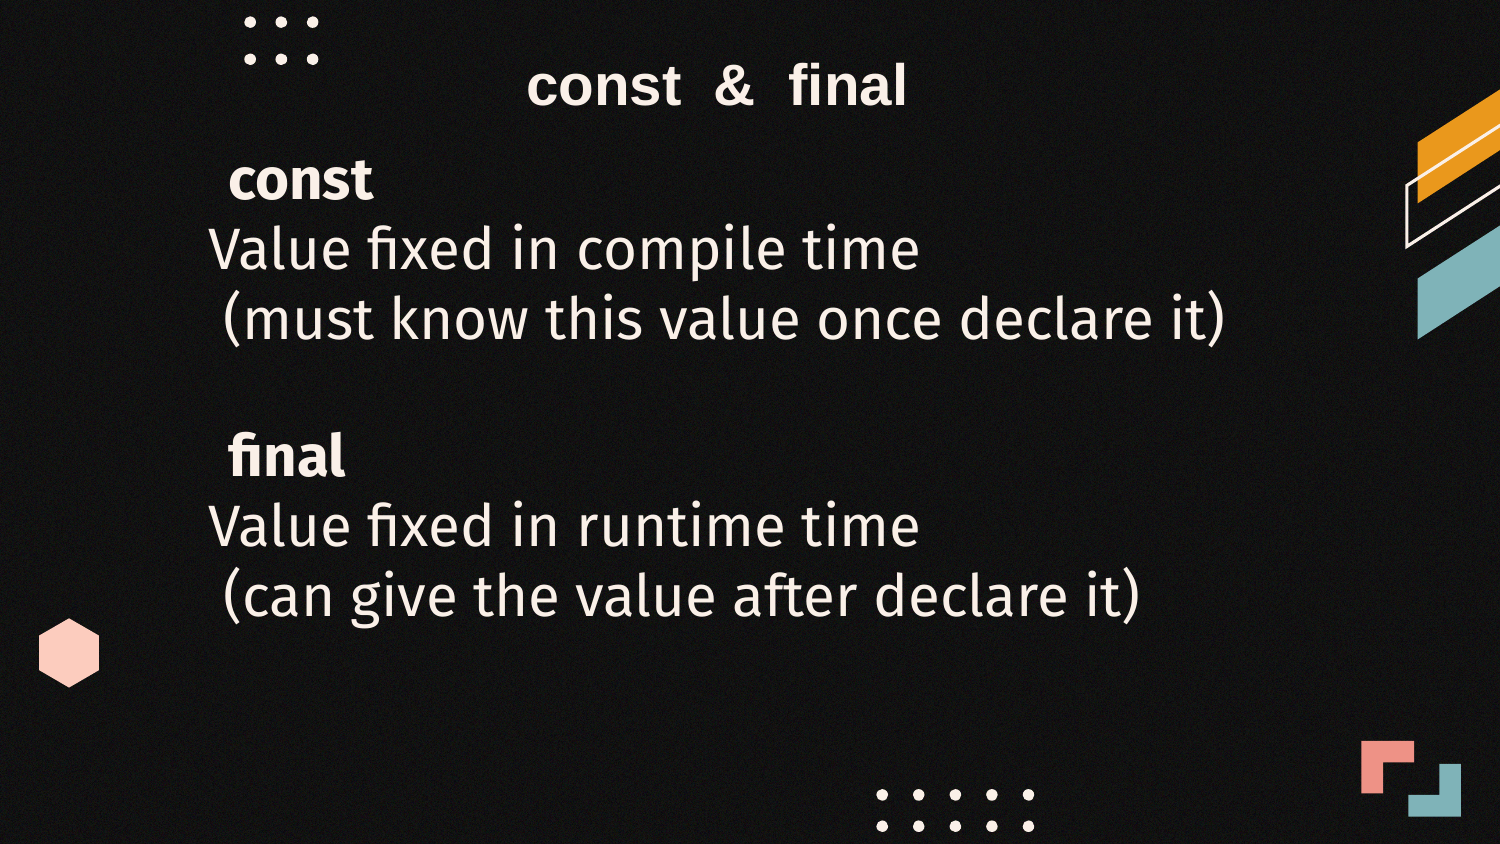

const  &  final
       const
      Value fixed in compile time
       (must know this value once declare it)
       final
      Value fixed in runtime time
       (can give the value after declare it)